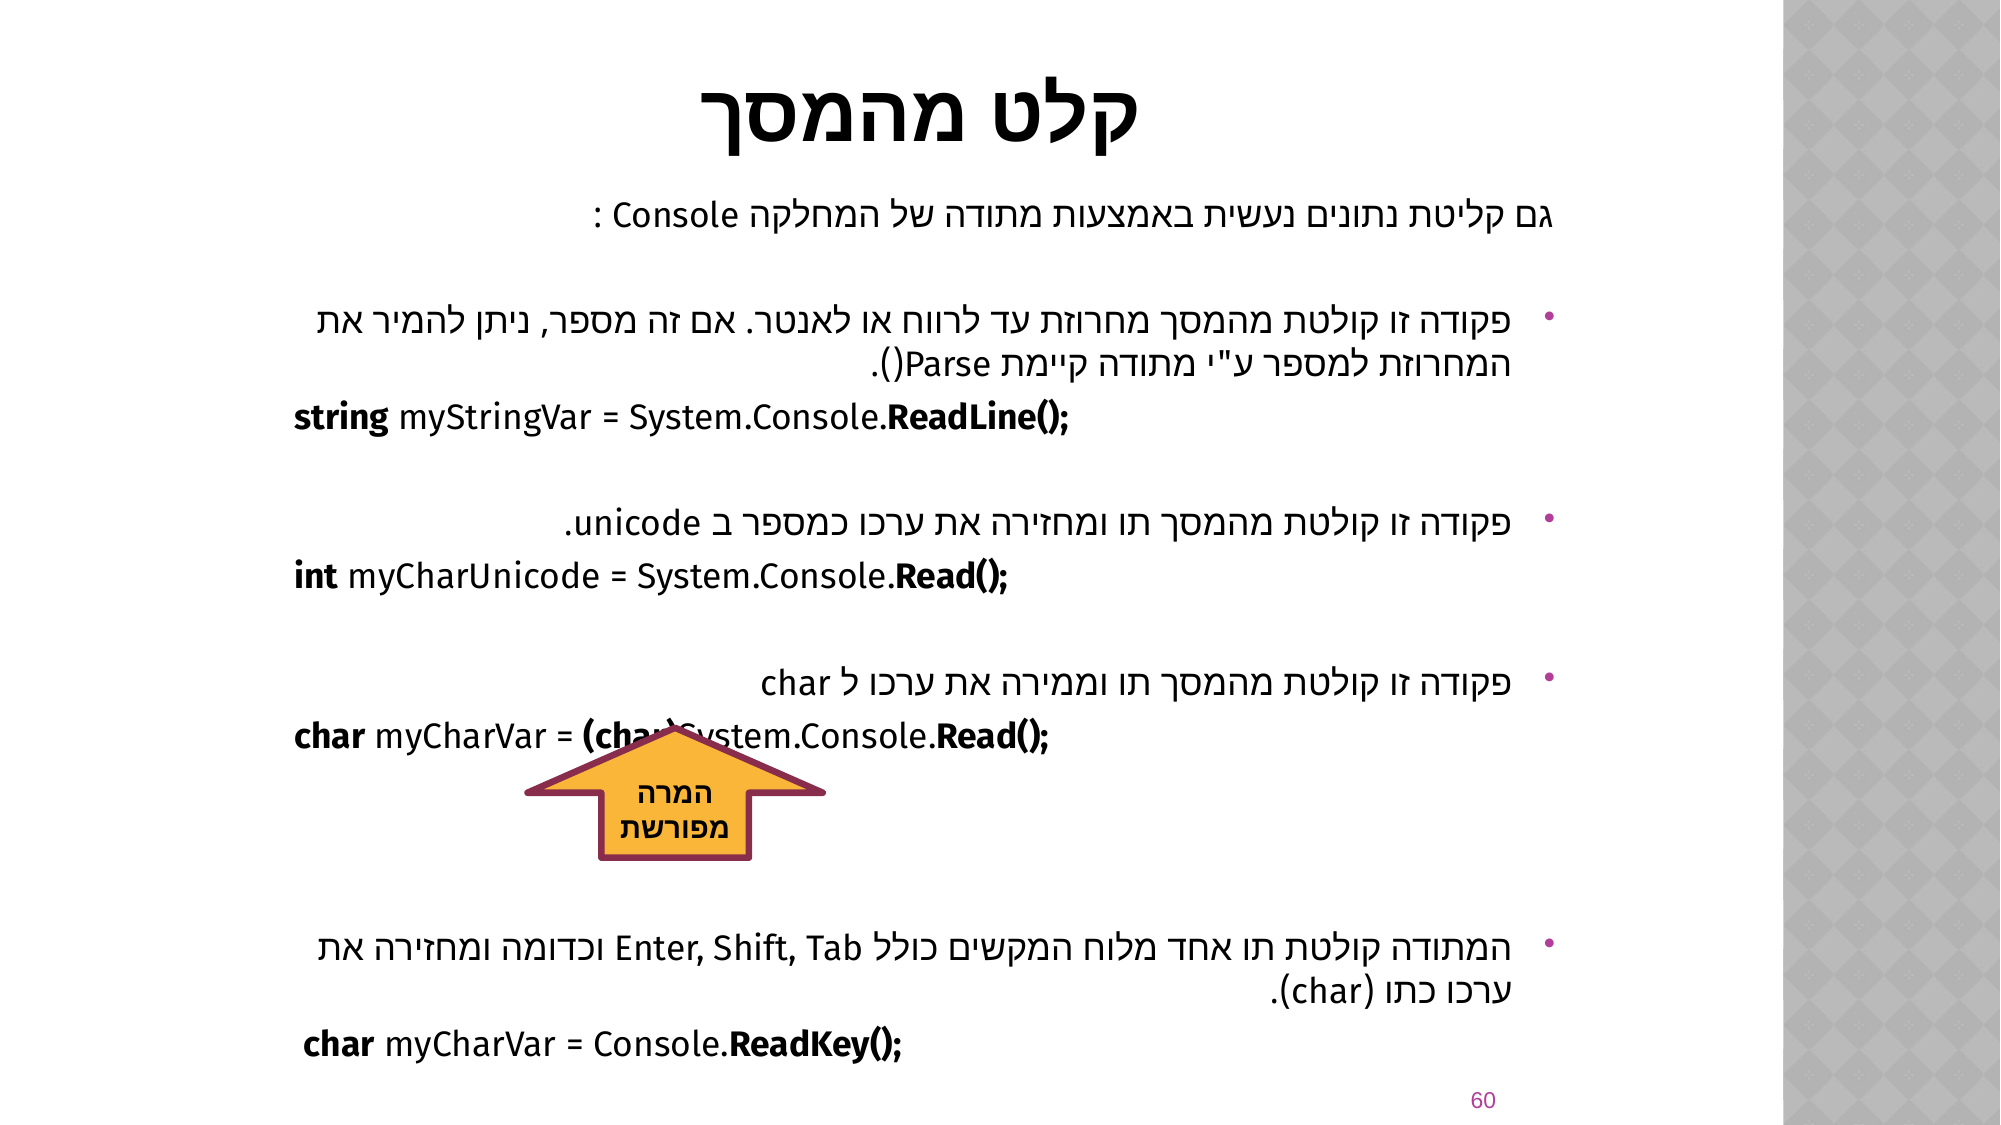

# קלט מהמסך
גם קליטת נתונים נעשית באמצעות מתודה של המחלקה Console :

פקודה זו קולטת מהמסך מחרוזת עד לרווח או לאנטר. אם זה מספר, ניתן להמיר את המחרוזת למספר ע"י מתודה קיימת Parse().
string myStringVar = System.Console.ReadLine();

פקודה זו קולטת מהמסך תו ומחזירה את ערכו כמספר ב unicode.
int myCharUnicode = System.Console.Read();

פקודה זו קולטת מהמסך תו וממירה את ערכו ל char
char myCharVar = (char)System.Console.Read();

המתודה קולטת תו אחד מלוח המקשים כולל Enter, Shift, Tab וכדומה ומחזירה את ערכו כתו (char).
 char myCharVar = Console.ReadKey();

המרה מפורשת
60